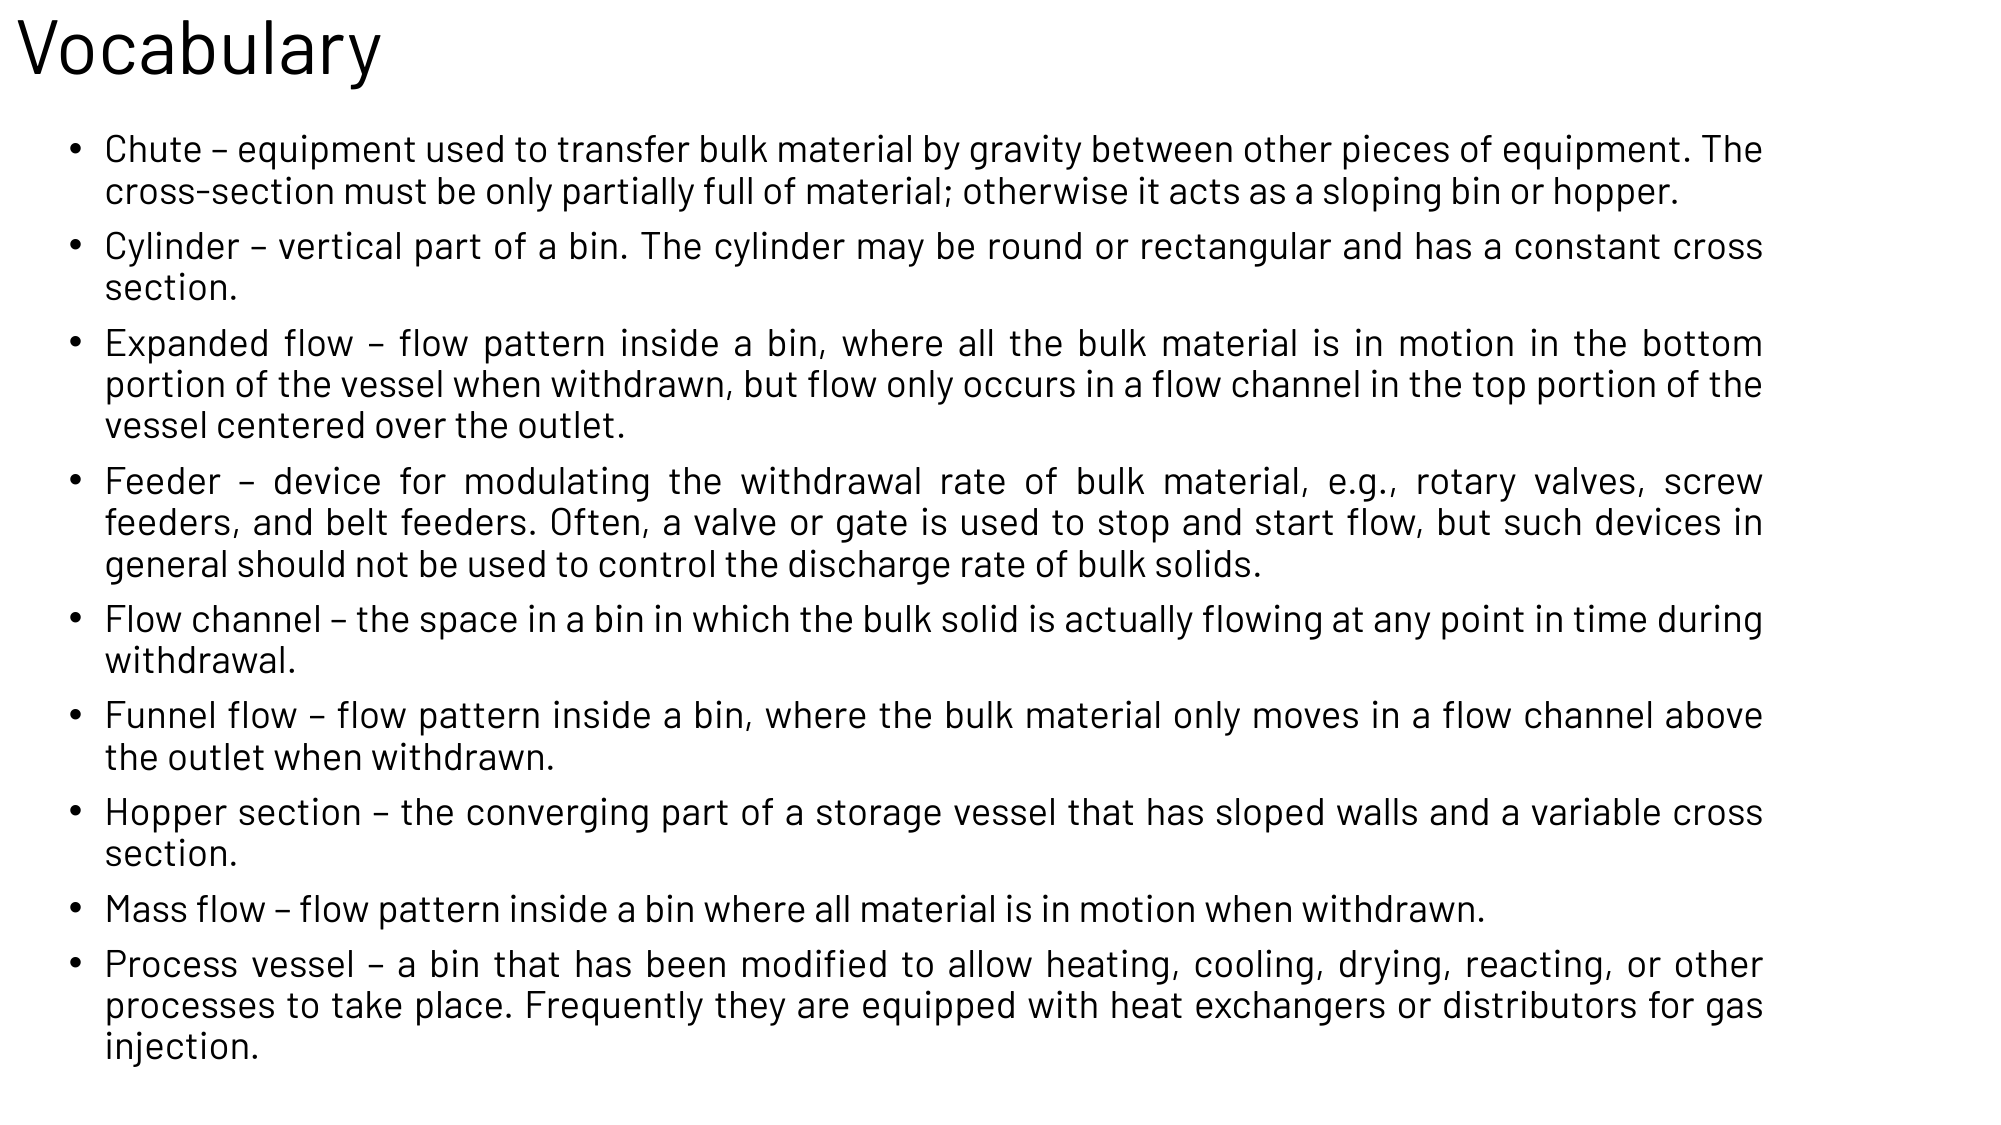

# Vocabulary
Chute – equipment used to transfer bulk material by gravity between other pieces of equipment. The cross-section must be only partially full of material; otherwise it acts as a sloping bin or hopper.
Cylinder – vertical part of a bin. The cylinder may be round or rectangular and has a constant cross section.
Expanded flow – flow pattern inside a bin, where all the bulk material is in motion in the bottom portion of the vessel when withdrawn, but flow only occurs in a flow channel in the top portion of the vessel centered over the outlet.
Feeder – device for modulating the withdrawal rate of bulk material, e.g., rotary valves, screw feeders, and belt feeders. Often, a valve or gate is used to stop and start flow, but such devices in general should not be used to control the discharge rate of bulk solids.
Flow channel – the space in a bin in which the bulk solid is actually flowing at any point in time during withdrawal.
Funnel flow – flow pattern inside a bin, where the bulk material only moves in a flow channel above the outlet when withdrawn.
Hopper section – the converging part of a storage vessel that has sloped walls and a variable cross section.
Mass flow – flow pattern inside a bin where all material is in motion when withdrawn.
Process vessel – a bin that has been modified to allow heating, cooling, drying, reacting, or other processes to take place. Frequently they are equipped with heat exchangers or distributors for gas injection.